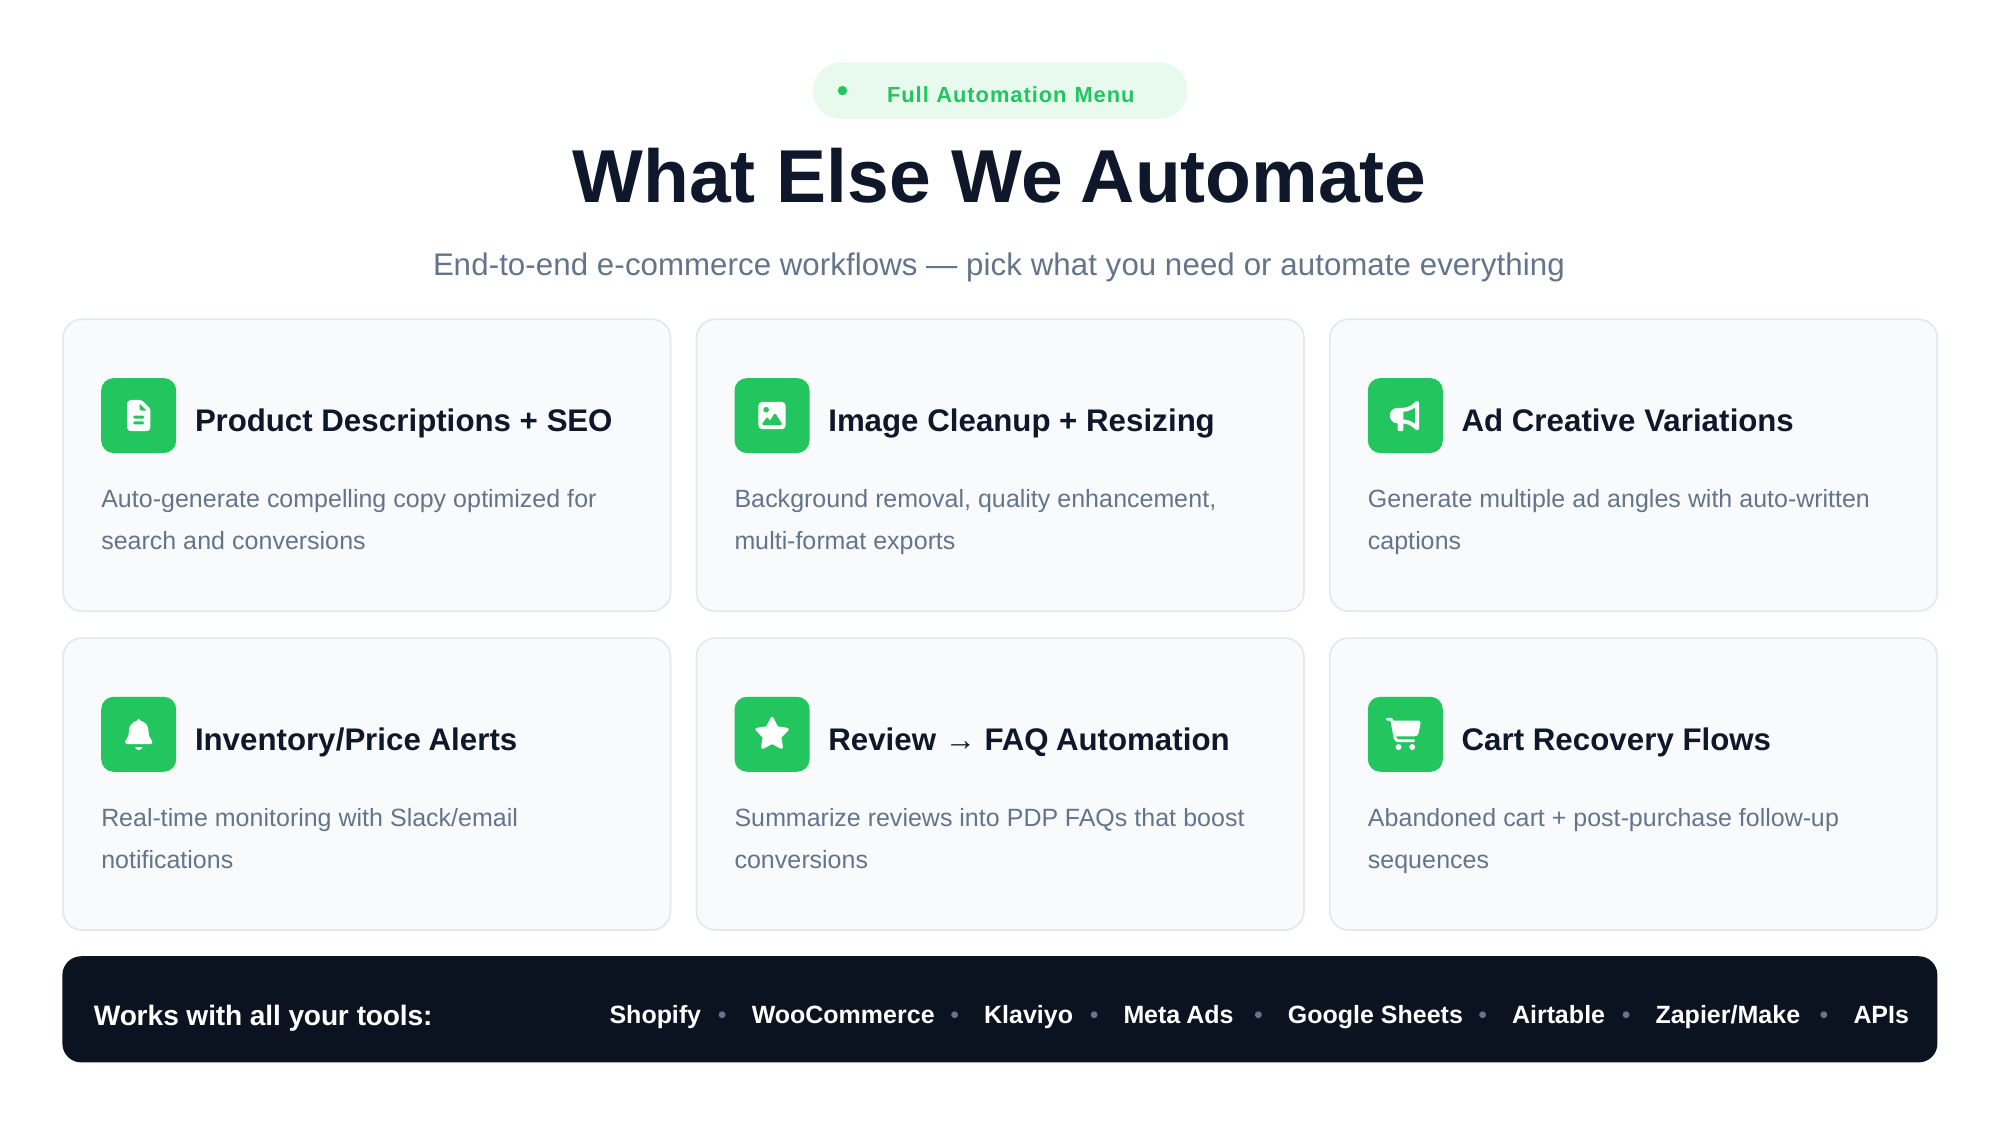

Full Automation Menu

What Else We Automate
End-to-end e-commerce workflows — pick what you need or automate everything

Product Descriptions + SEO
Image Cleanup + Resizing
Ad Creative Variations

Auto-generate compelling copy optimized for search and conversions
Background removal, quality enhancement, multi-format exports
Generate multiple ad angles with auto-written captions

Inventory/Price Alerts
Review → FAQ Automation
Cart Recovery Flows

Real-time monitoring with Slack/email notifications
Summarize reviews into PDP FAQs that boost conversions
Abandoned cart + post-purchase follow-up sequences

Works with all your tools:
Shopify
•
WooCommerce
•
Klaviyo
•
Meta Ads
•
Google Sheets
•
Airtable
•
Zapier/Make
•
APIs